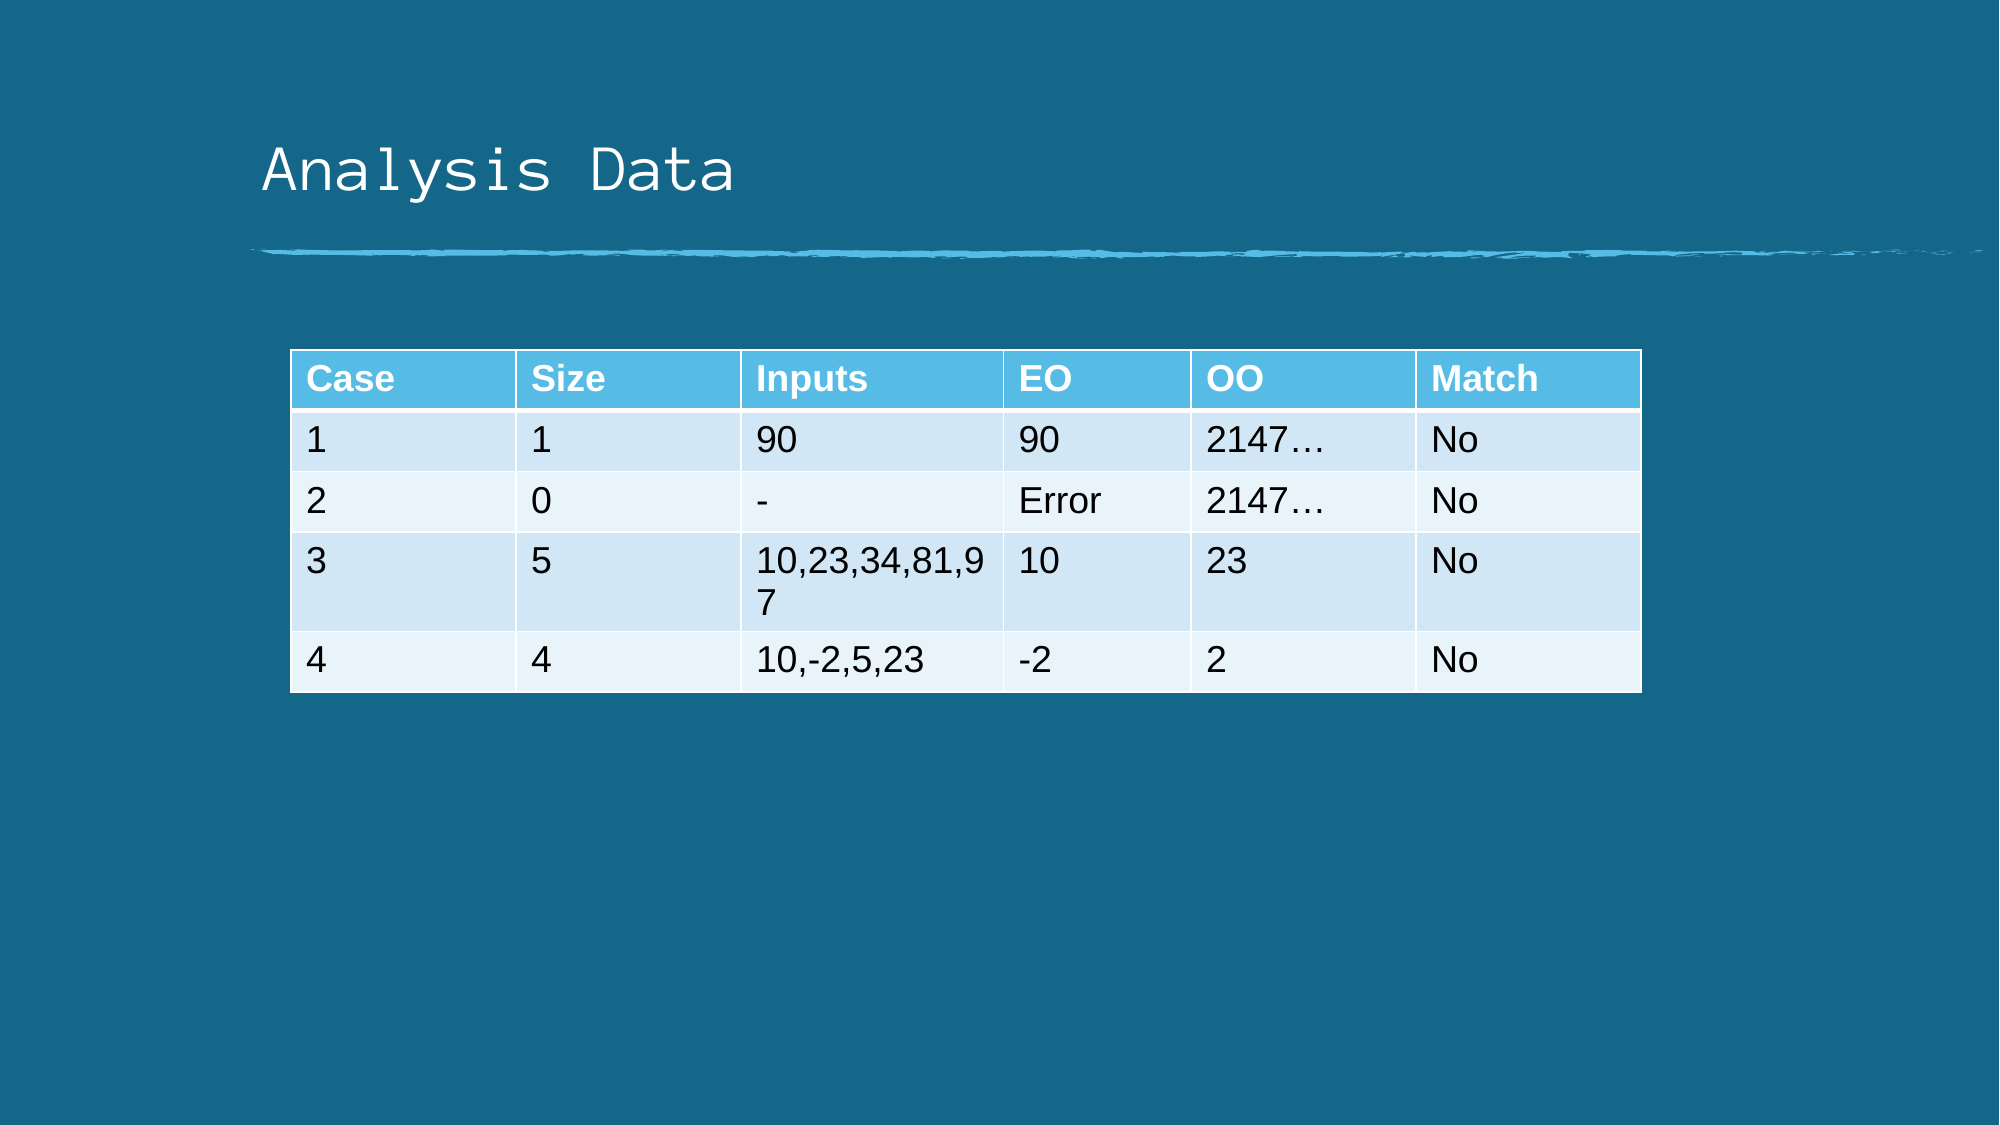

# Analysis Data
| Case | Size | Inputs | EO | OO | Match |
| --- | --- | --- | --- | --- | --- |
| 1 | 1 | 90 | 90 | 2147… | No |
| 2 | 0 | - | Error | 2147… | No |
| 3 | 5 | 10,23,34,81,97 | 10 | 23 | No |
| 4 | 4 | 10,-2,5,23 | -2 | 2 | No |